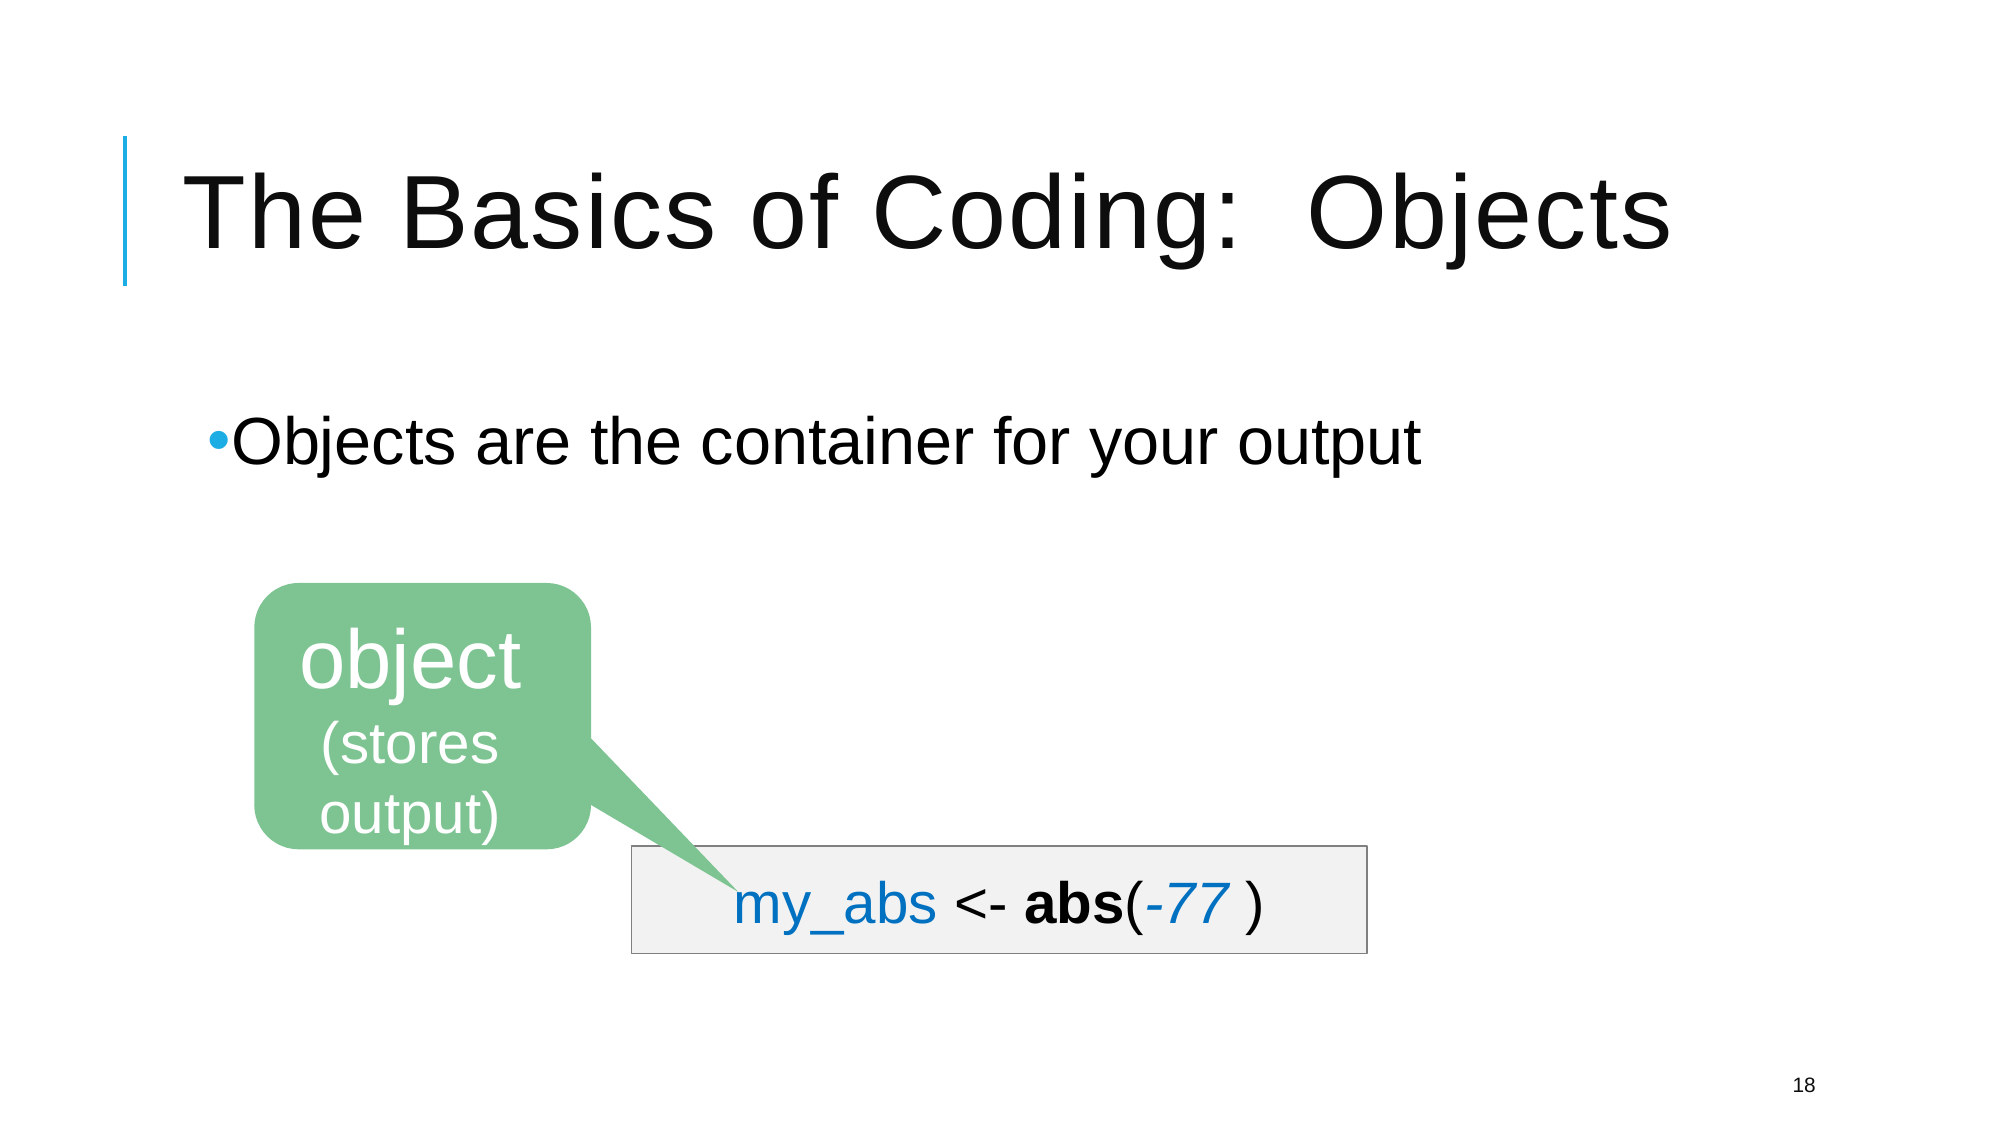

# The Basics of Coding:  Objects

Objects are the container for your output

object
(stores output)

my_abs <- abs(-77 )

18